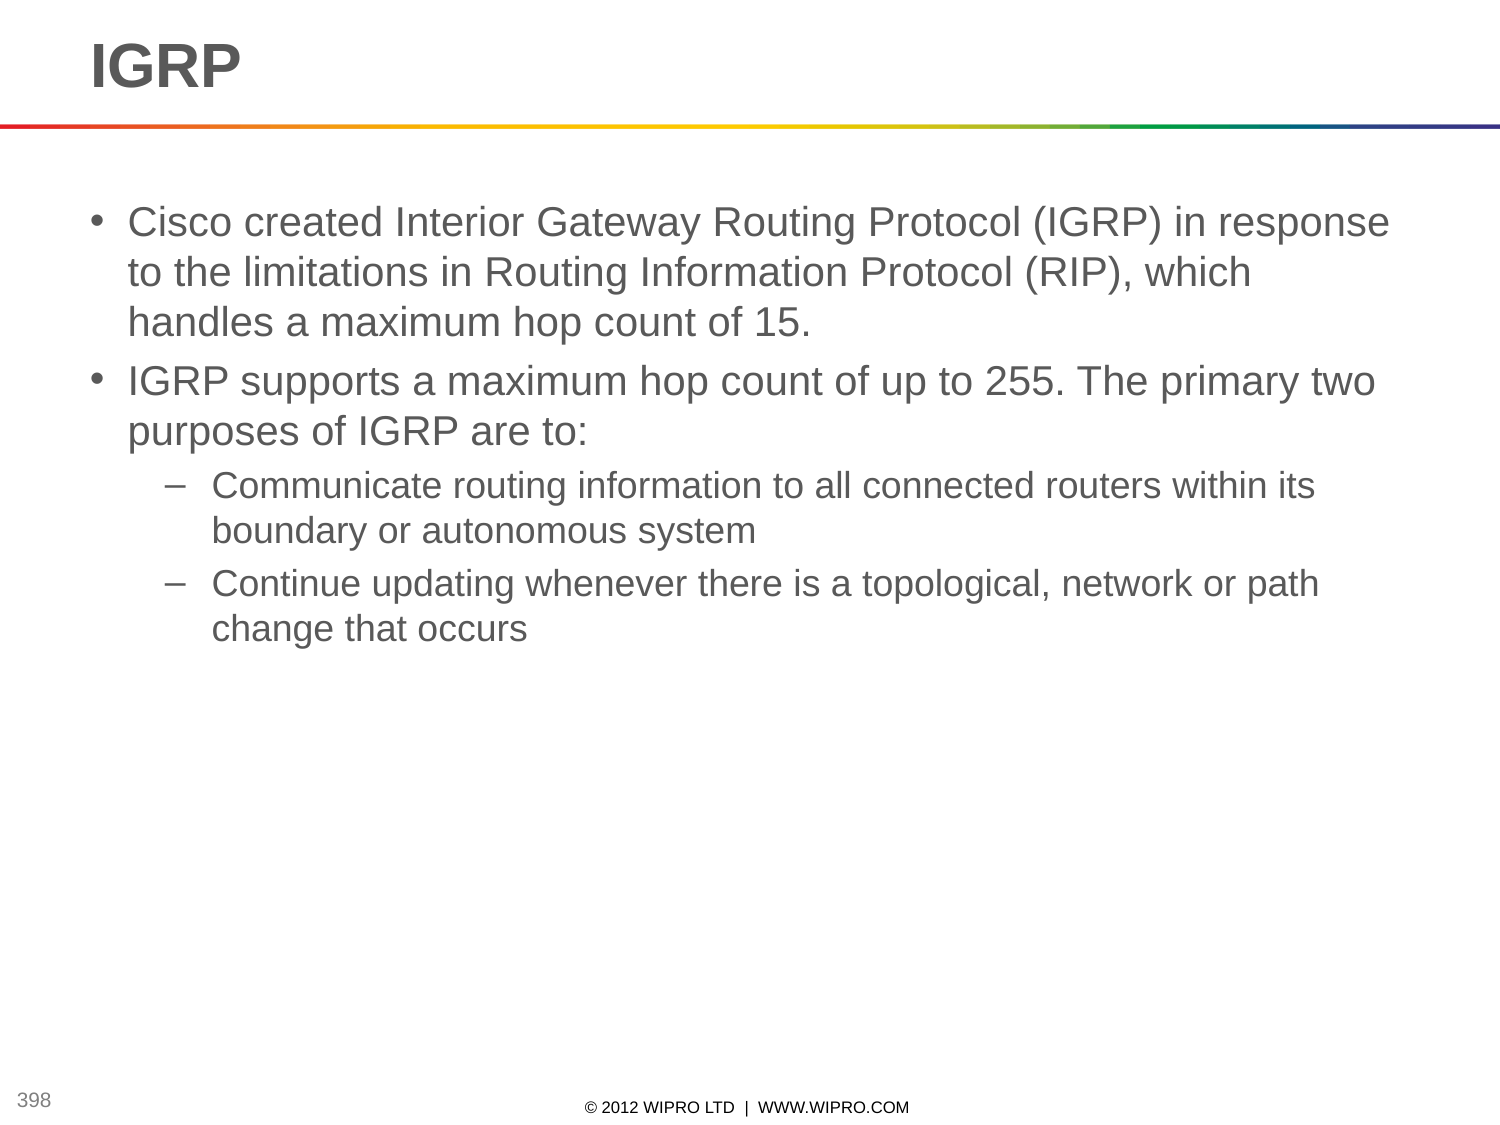

# IGRP
Cisco created Interior Gateway Routing Protocol (IGRP) in response to the limitations in Routing Information Protocol (RIP), which handles a maximum hop count of 15.
IGRP supports a maximum hop count of up to 255. The primary two purposes of IGRP are to:
Communicate routing information to all connected routers within its boundary or autonomous system
Continue updating whenever there is a topological, network or path change that occurs